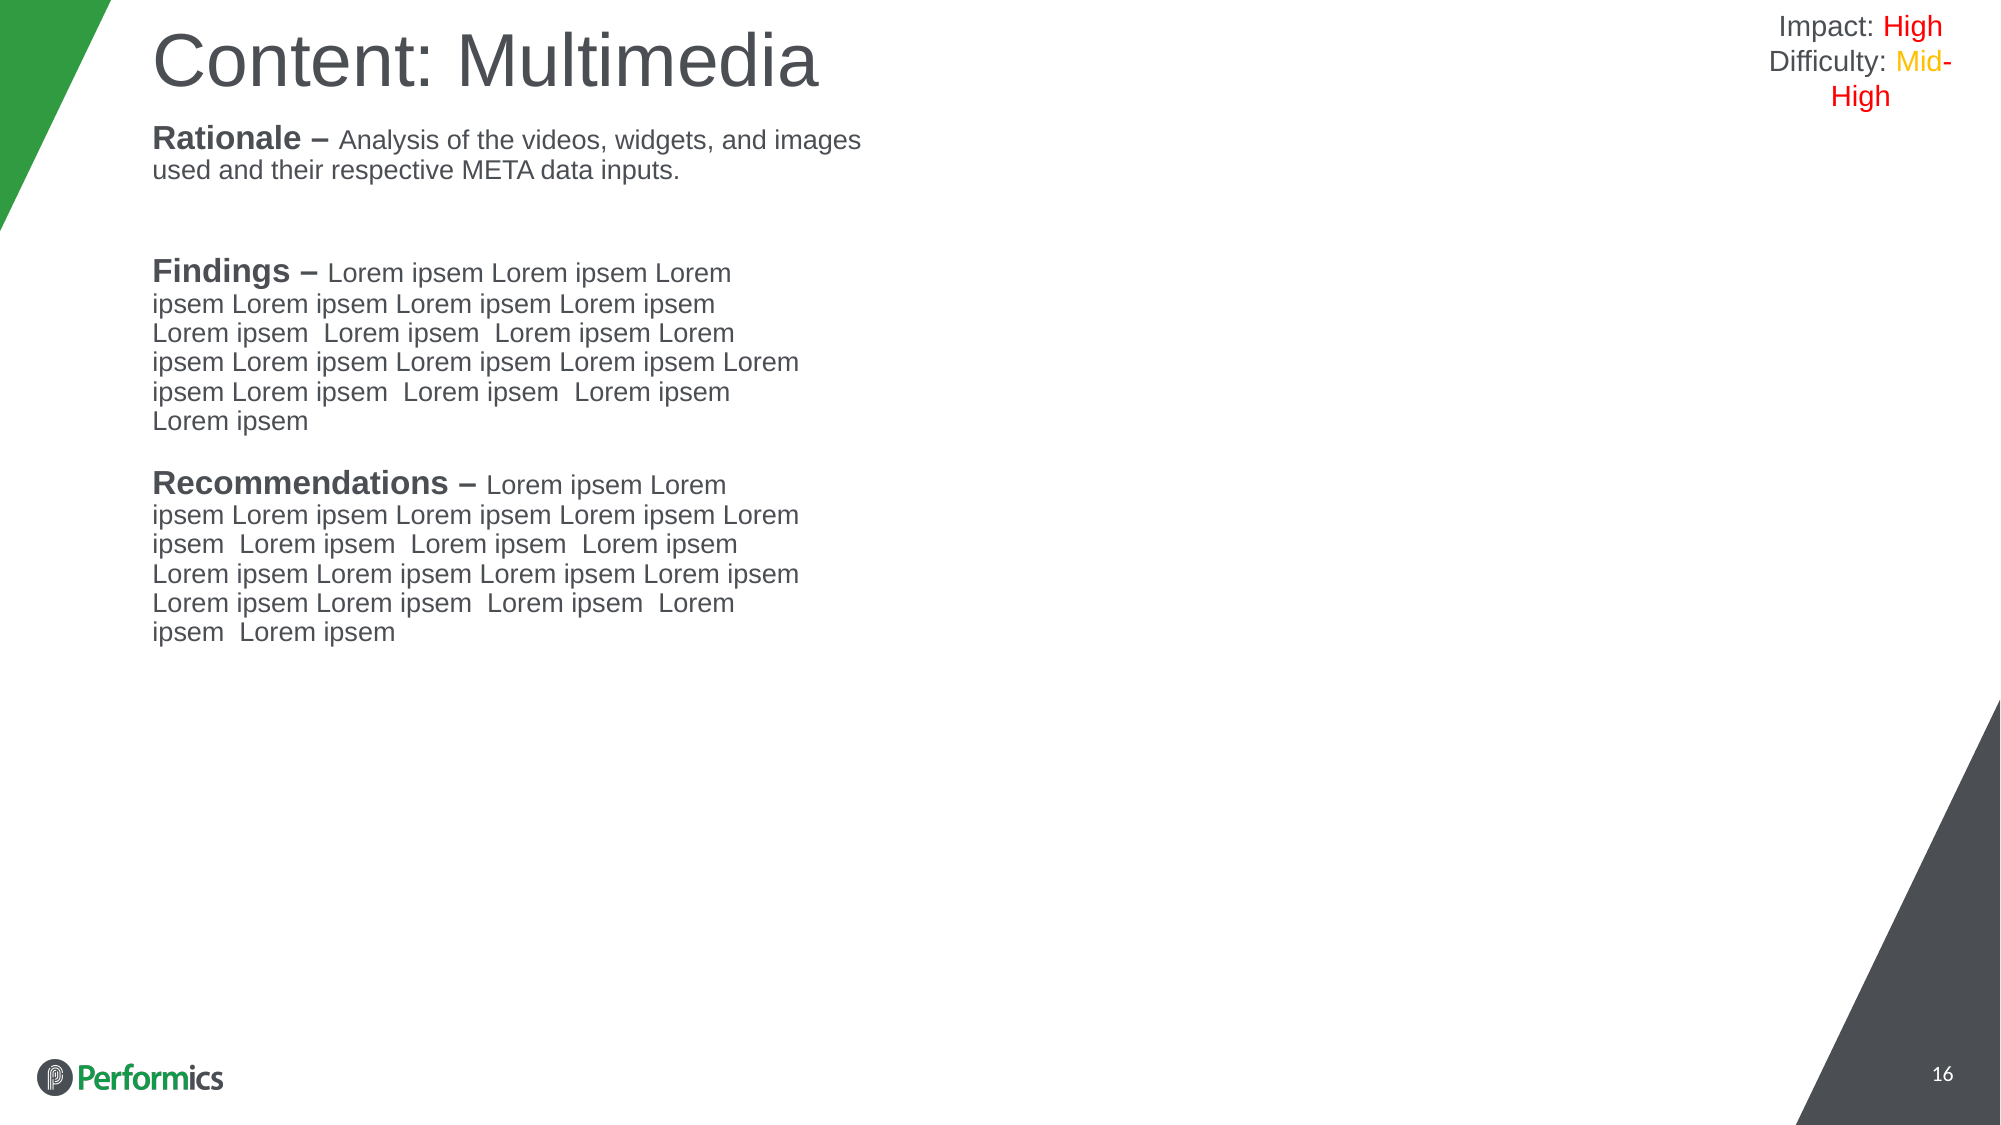

Impact: High
Difficulty: Mid-High
# Content: Multimedia
Rationale – Analysis of the videos, widgets, and images used and their respective META data inputs.

Findings – Lorem ipsem Lorem ipsem Lorem ipsem Lorem ipsem Lorem ipsem Lorem ipsem  Lorem ipsem  Lorem ipsem  Lorem ipsem Lorem ipsem Lorem ipsem Lorem ipsem Lorem ipsem Lorem ipsem Lorem ipsem  Lorem ipsem  Lorem ipsem  Lorem ipsem

Recommendations – Lorem ipsem Lorem ipsem Lorem ipsem Lorem ipsem Lorem ipsem Lorem ipsem  Lorem ipsem  Lorem ipsem  Lorem ipsem Lorem ipsem Lorem ipsem Lorem ipsem Lorem ipsem Lorem ipsem Lorem ipsem  Lorem ipsem  Lorem ipsem  Lorem ipsem

16